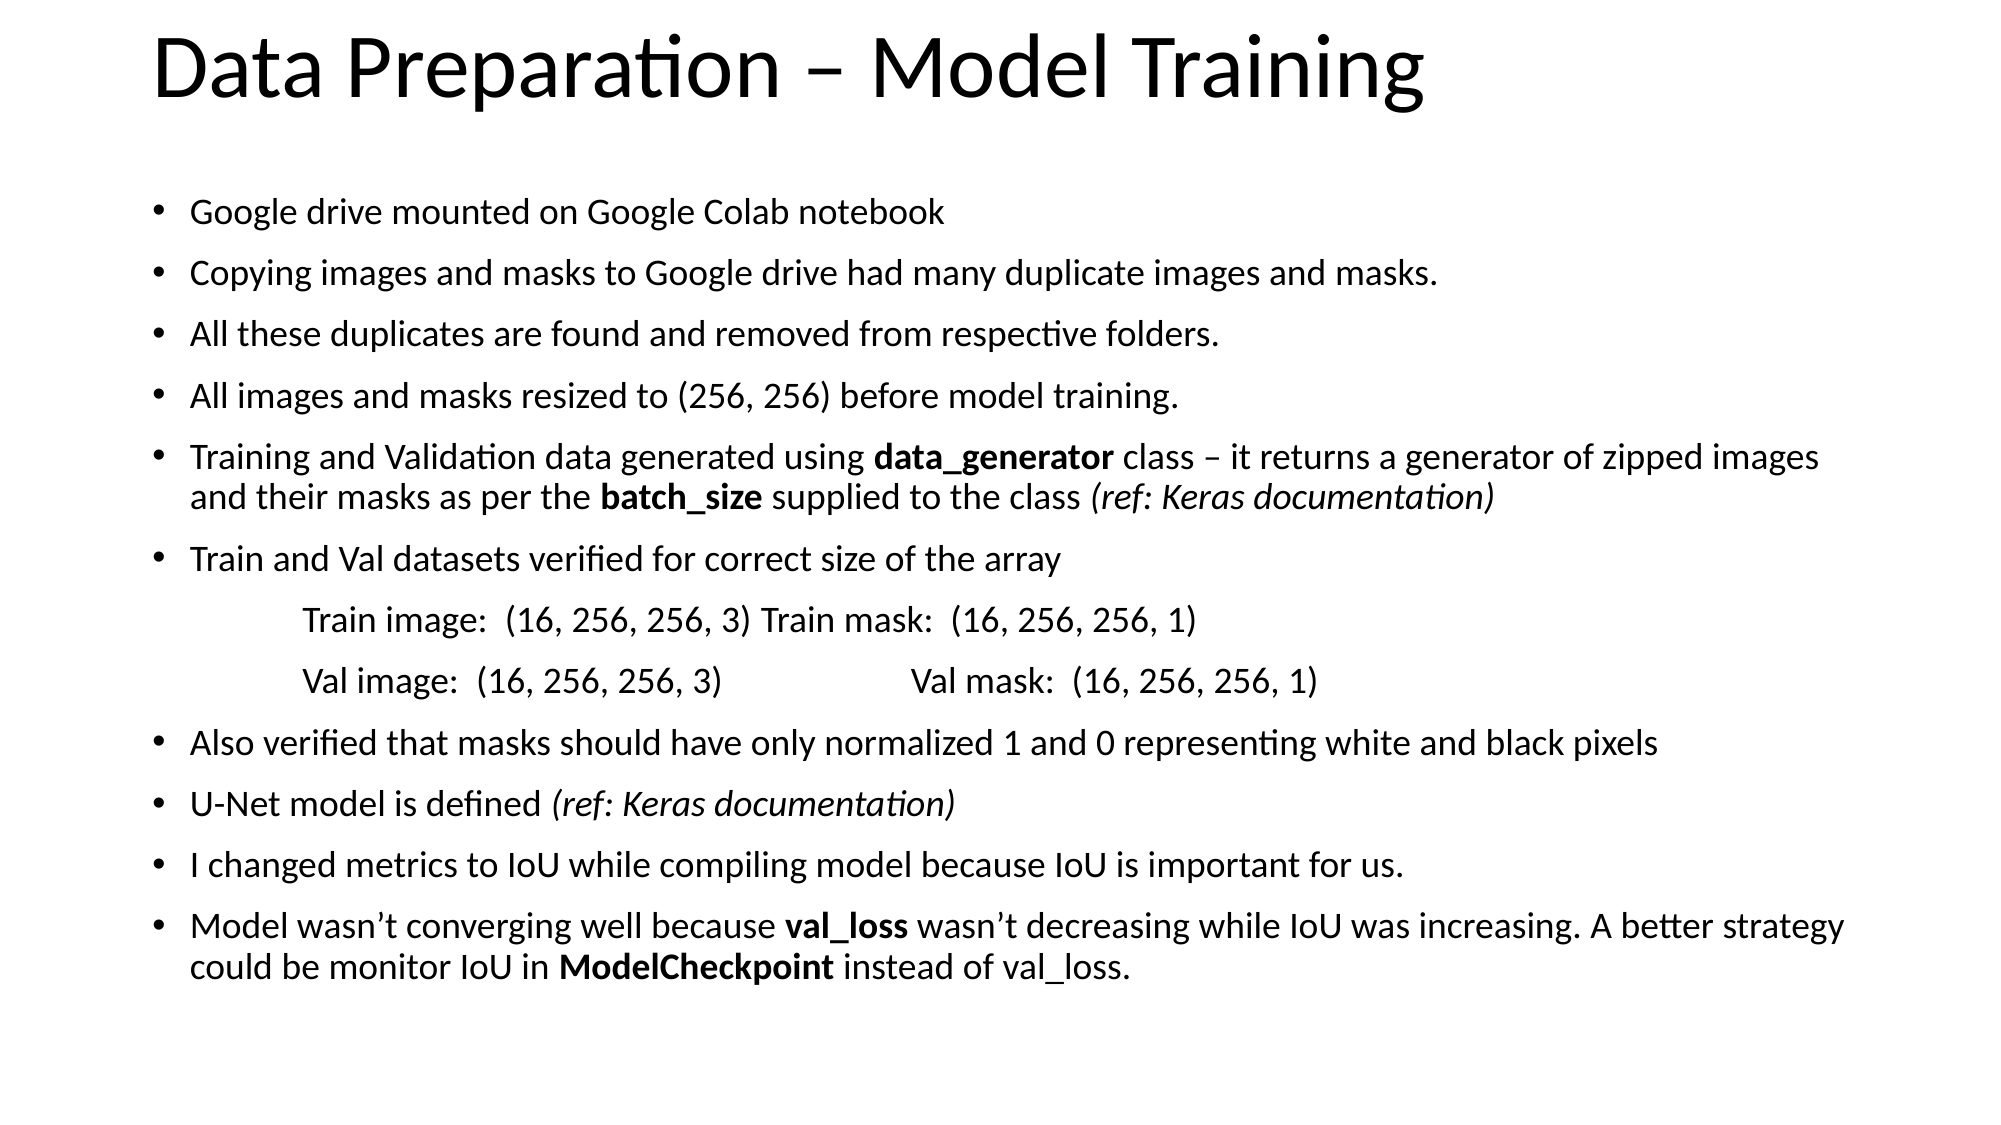

Data Preparation – Model Training
Google drive mounted on Google Colab notebook
Copying images and masks to Google drive had many duplicate images and masks.
All these duplicates are found and removed from respective folders.
All images and masks resized to (256, 256) before model training.
Training and Validation data generated using data_generator class – it returns a generator of zipped images and their masks as per the batch_size supplied to the class (ref: Keras documentation)
Train and Val datasets verified for correct size of the array
	Train image:  (16, 256, 256, 3)	 Train mask:  (16, 256, 256, 1)
	Val image:  (16, 256, 256, 3)		 Val mask:  (16, 256, 256, 1)
Also verified that masks should have only normalized 1 and 0 representing white and black pixels
U-Net model is defined (ref: Keras documentation)
I changed metrics to IoU while compiling model because IoU is important for us.
Model wasn’t converging well because val_loss wasn’t decreasing while IoU was increasing. A better strategy could be monitor IoU in ModelCheckpoint instead of val_loss.